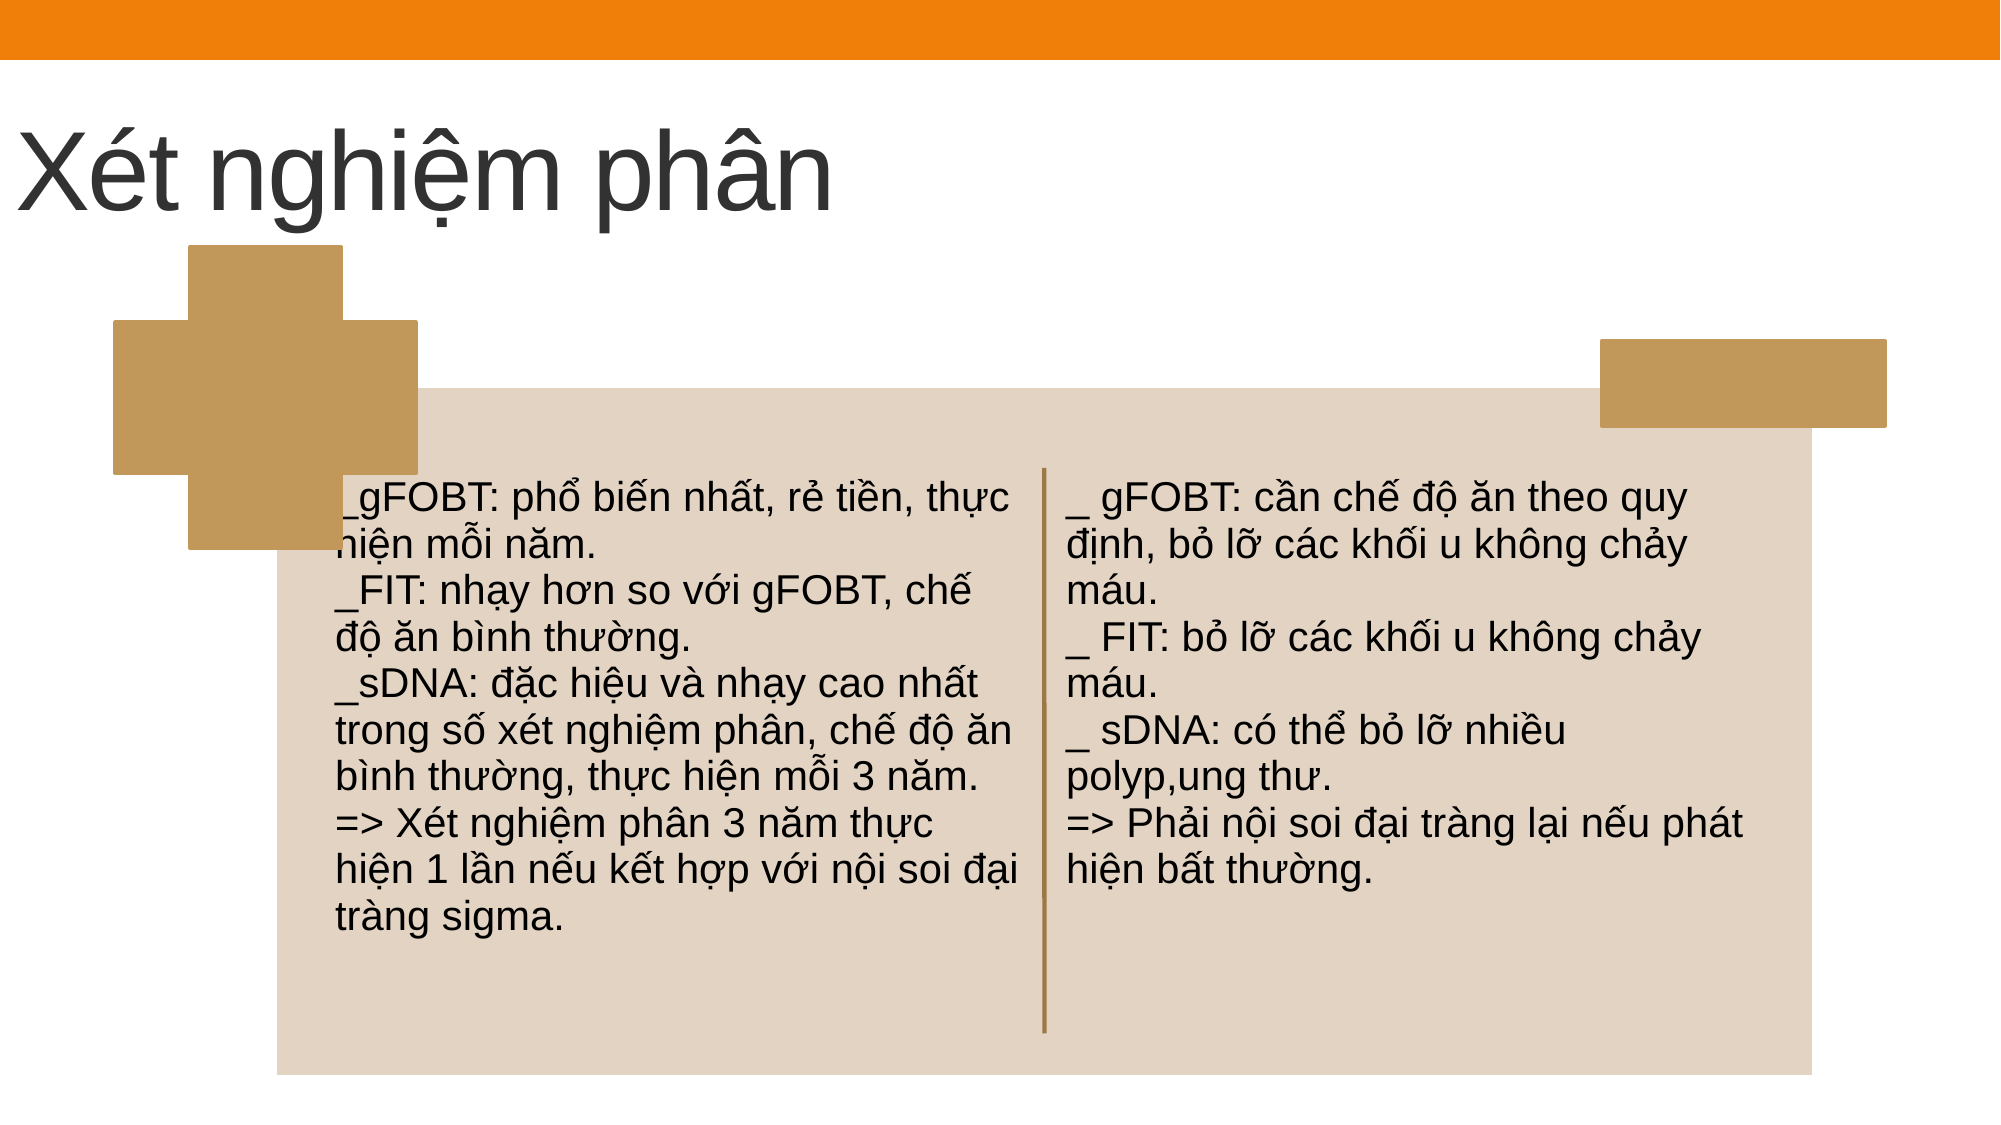

# Xét nghiệm phân
_gFOBT: phổ biến nhất, rẻ tiền, thực hiện mỗi năm.
_FIT: nhạy hơn so với gFOBT, chế độ ăn bình thường.
_sDNA: đặc hiệu và nhạy cao nhất trong số xét nghiệm phân, chế độ ăn bình thường, thực hiện mỗi 3 năm.
=> Xét nghiệm phân 3 năm thực hiện 1 lần nếu kết hợp với nội soi đại tràng sigma.
_ gFOBT: cần chế độ ăn theo quy định, bỏ lỡ các khối u không chảy máu.
_ FIT: bỏ lỡ các khối u không chảy máu.
_ sDNA: có thể bỏ lỡ nhiều polyp,ung thư.
=> Phải nội soi đại tràng lại nếu phát hiện bất thường.